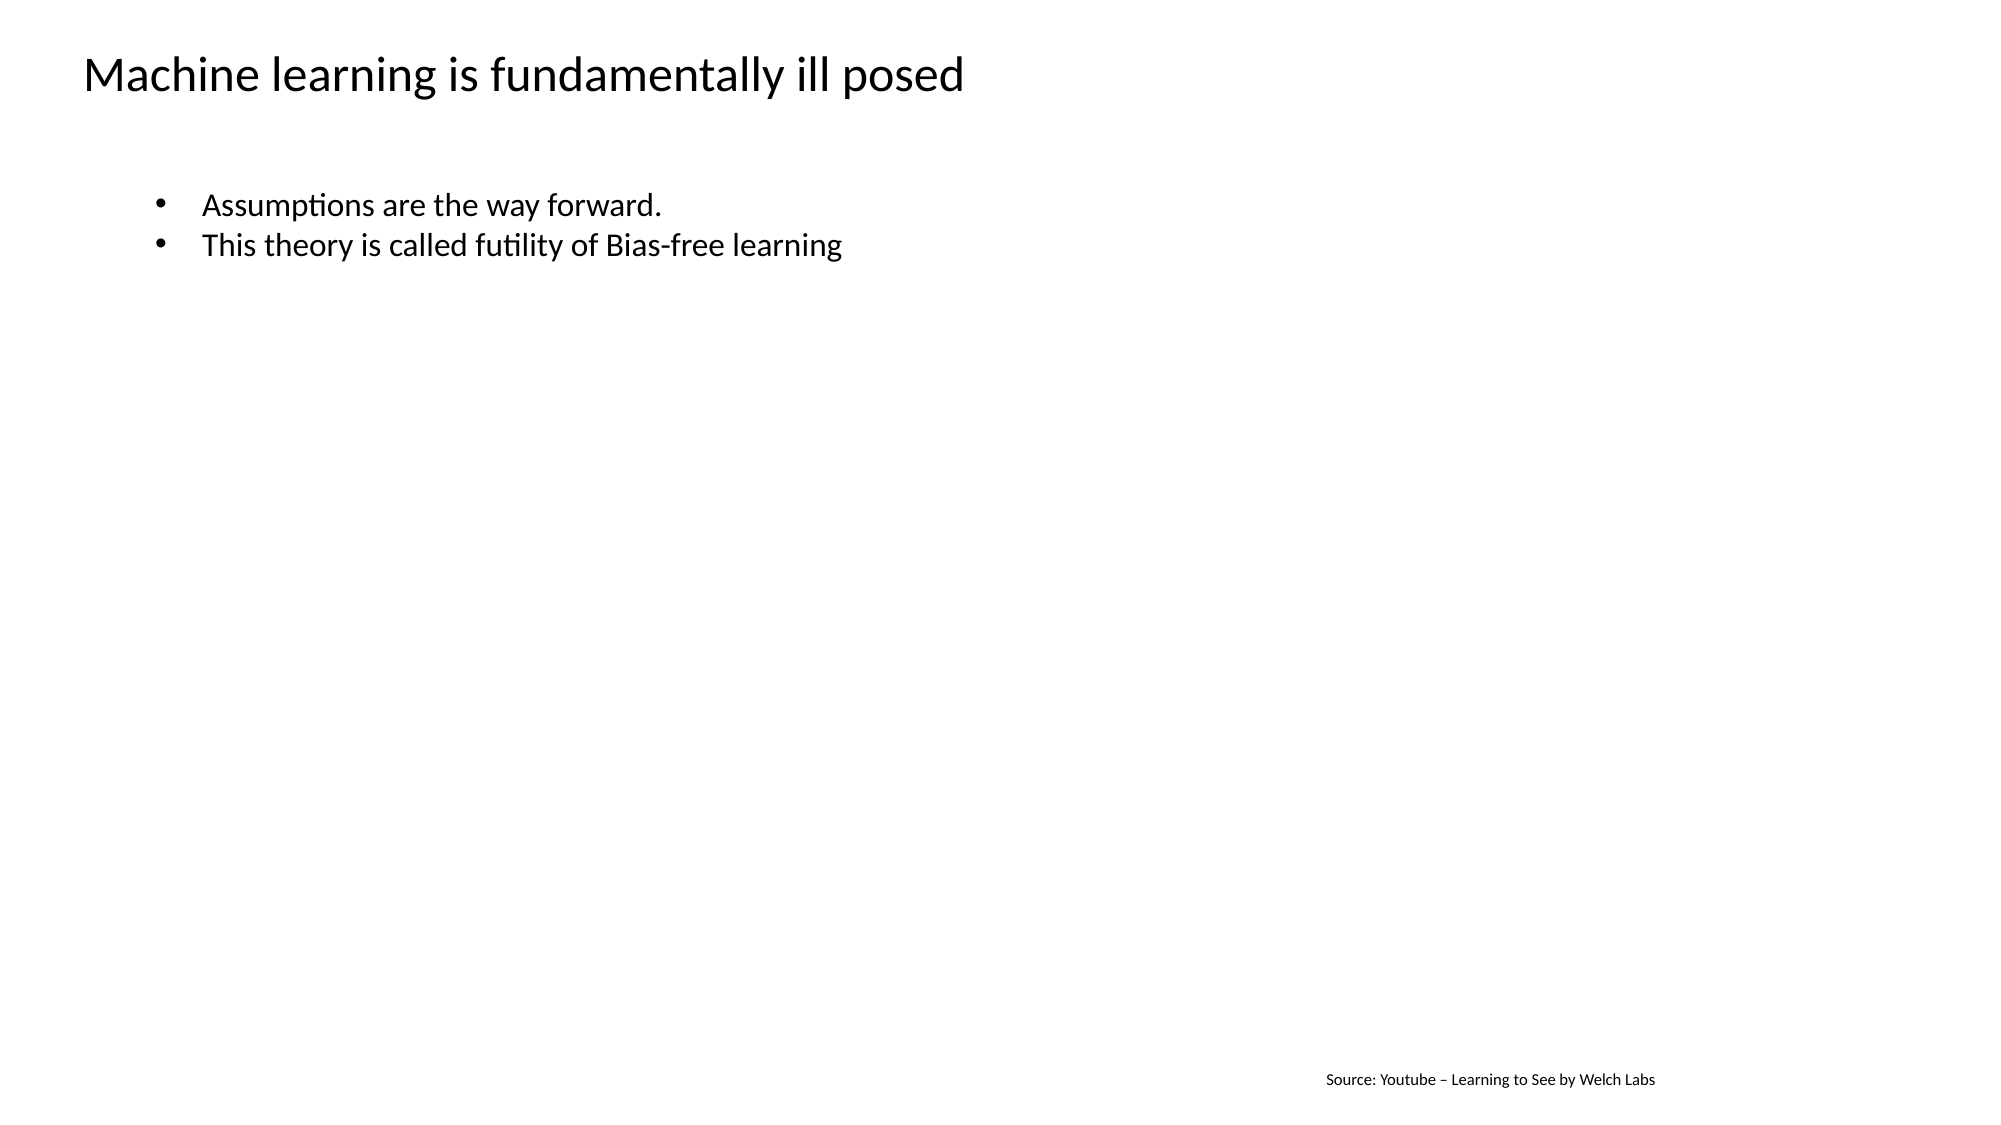

# Machine learning is fundamentally ill posed
Assumptions are the way forward.
This theory is called futility of Bias-free learning
Source: Youtube – Learning to See by Welch Labs